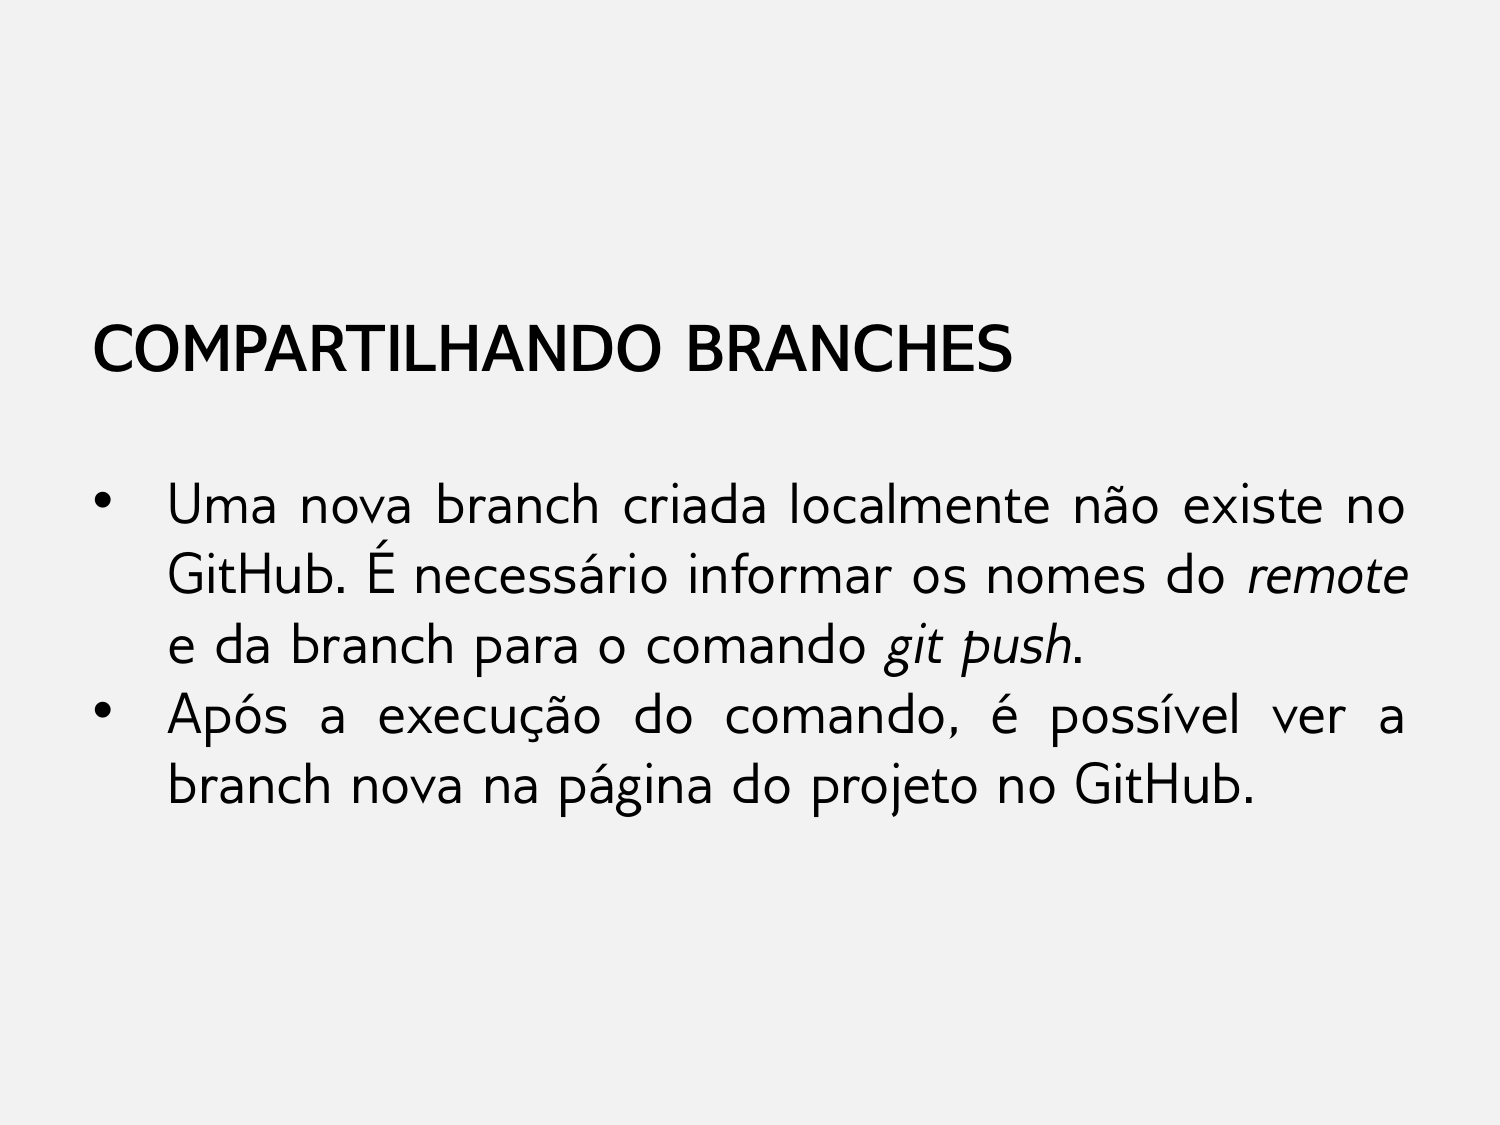

COMPARTILHANDO BRANCHES

Uma nova branch criada localmente não existe no GitHub. É necessário informar os nomes do remote e da branch para o comando git push.
Após a execução do comando, é possível ver a branch nova na página do projeto no GitHub.